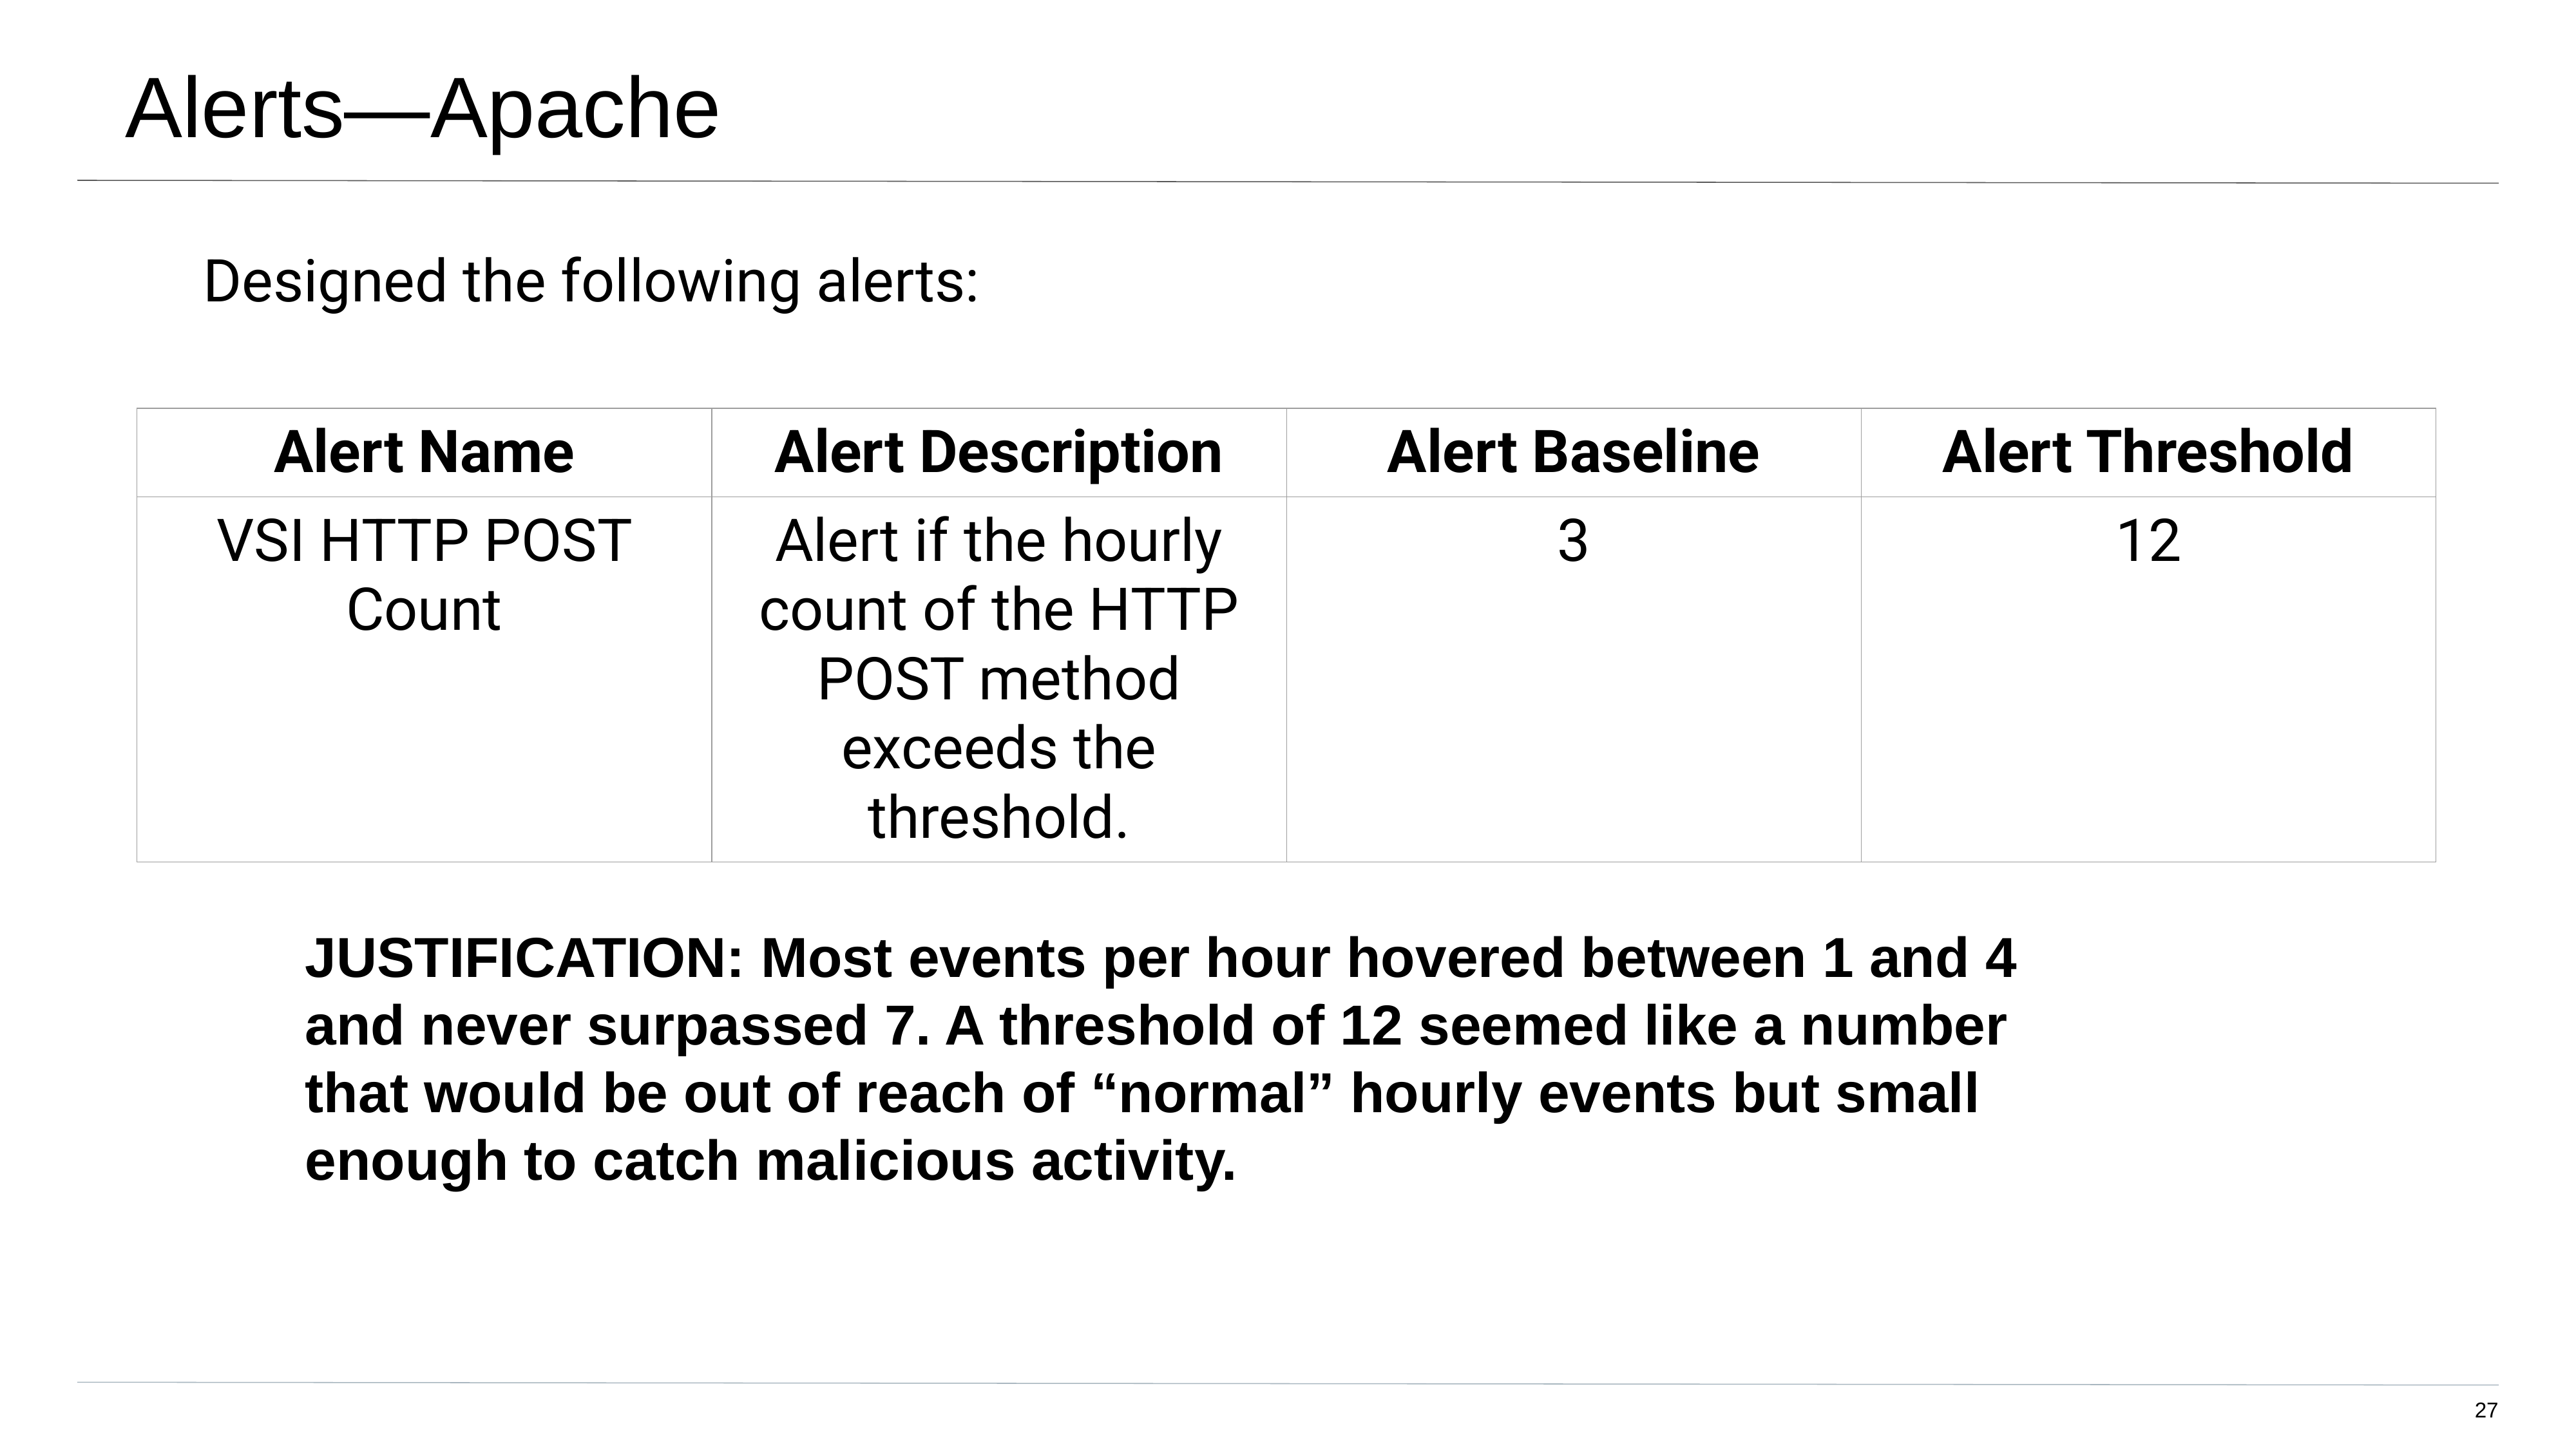

# Alerts—Apache
Designed the following alerts:

| Alert Name | Alert Description | Alert Baseline | Alert Threshold |
| --- | --- | --- | --- |
| VSI HTTP POST Count | Alert if the hourly count of the HTTP POST method exceeds the threshold. | 3 | 12 |
JUSTIFICATION: Most events per hour hovered between 1 and 4 and never surpassed 7. A threshold of 12 seemed like a number that would be out of reach of “normal” hourly events but small enough to catch malicious activity.
27